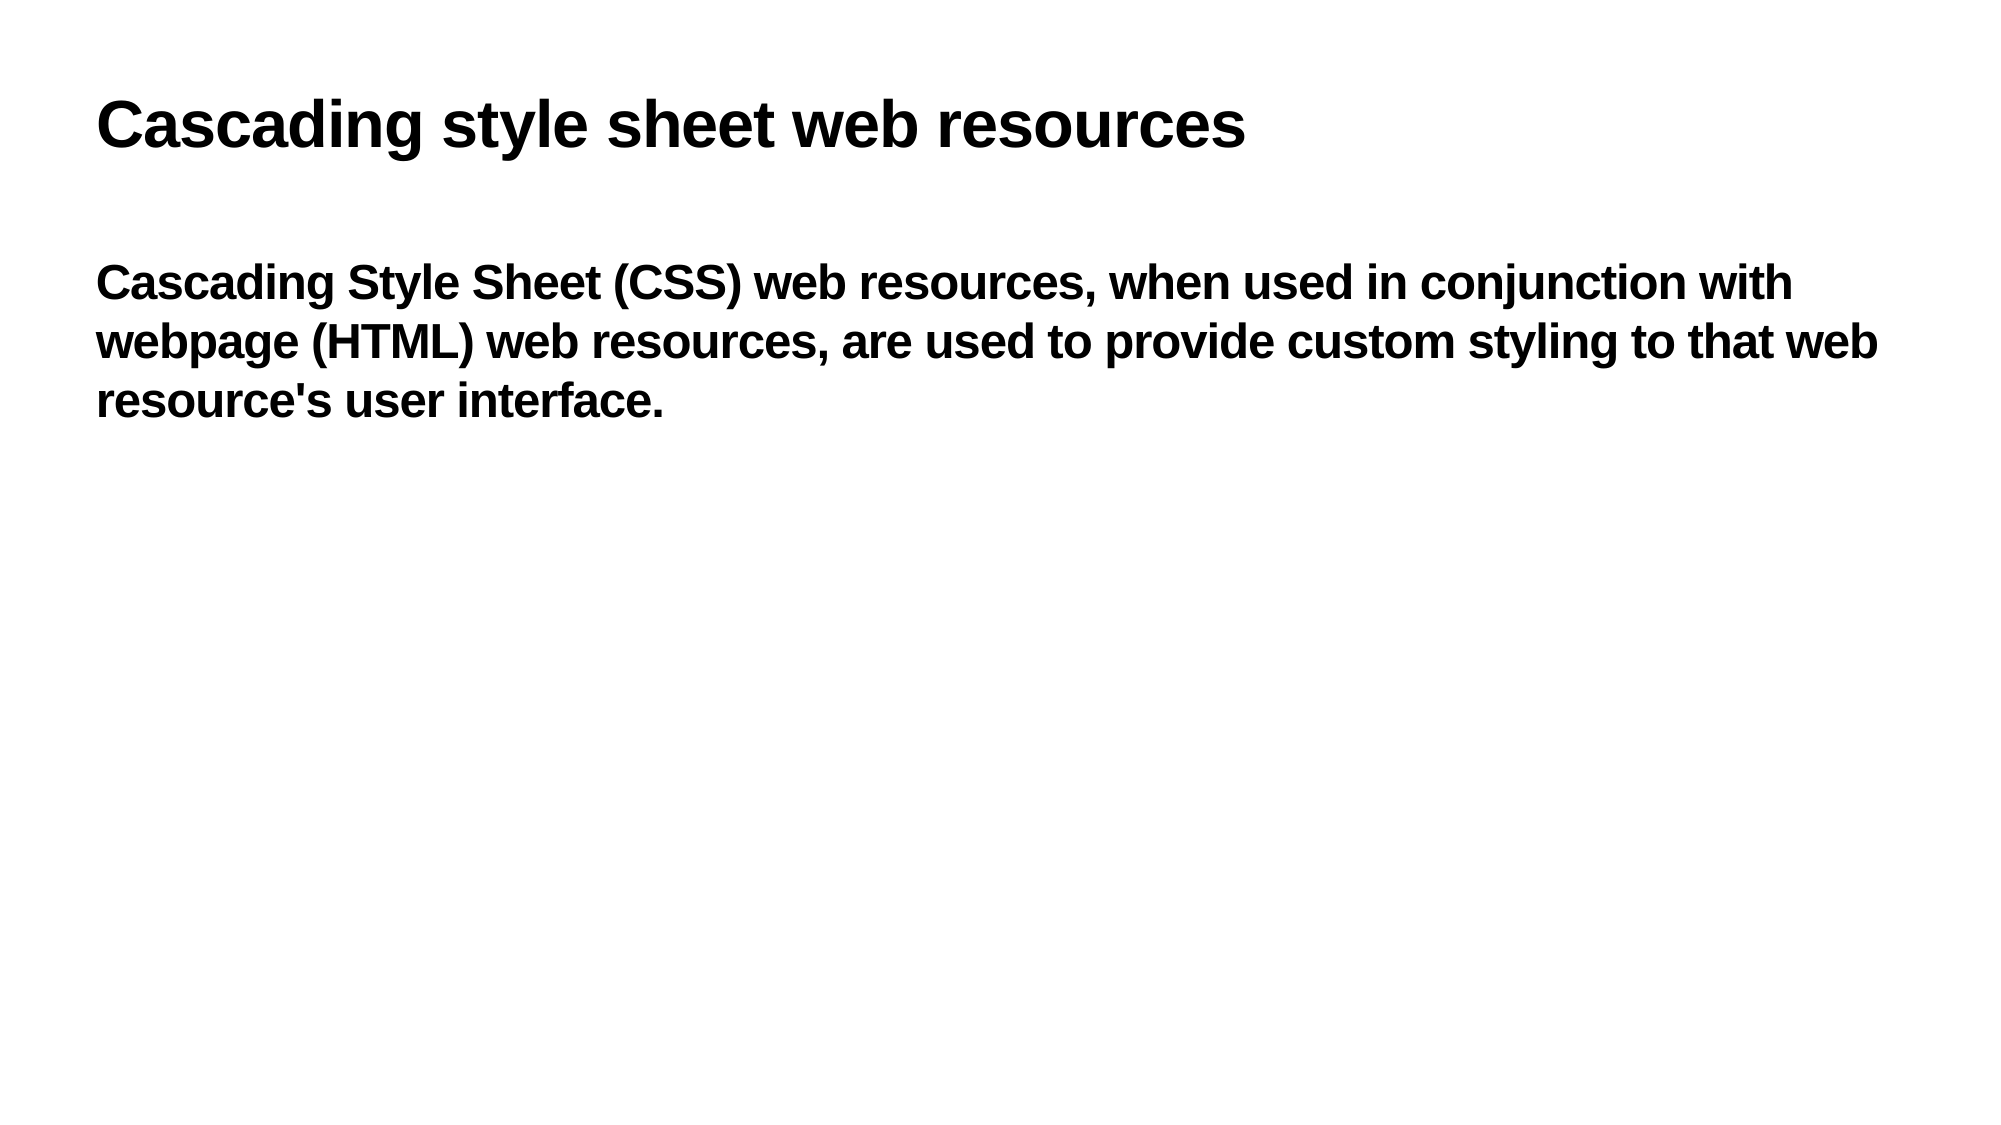

# Cascading style sheet web resources
Cascading Style Sheet (CSS) web resources, when used in conjunction with webpage (HTML) web resources, are used to provide custom styling to that web resource's user interface.